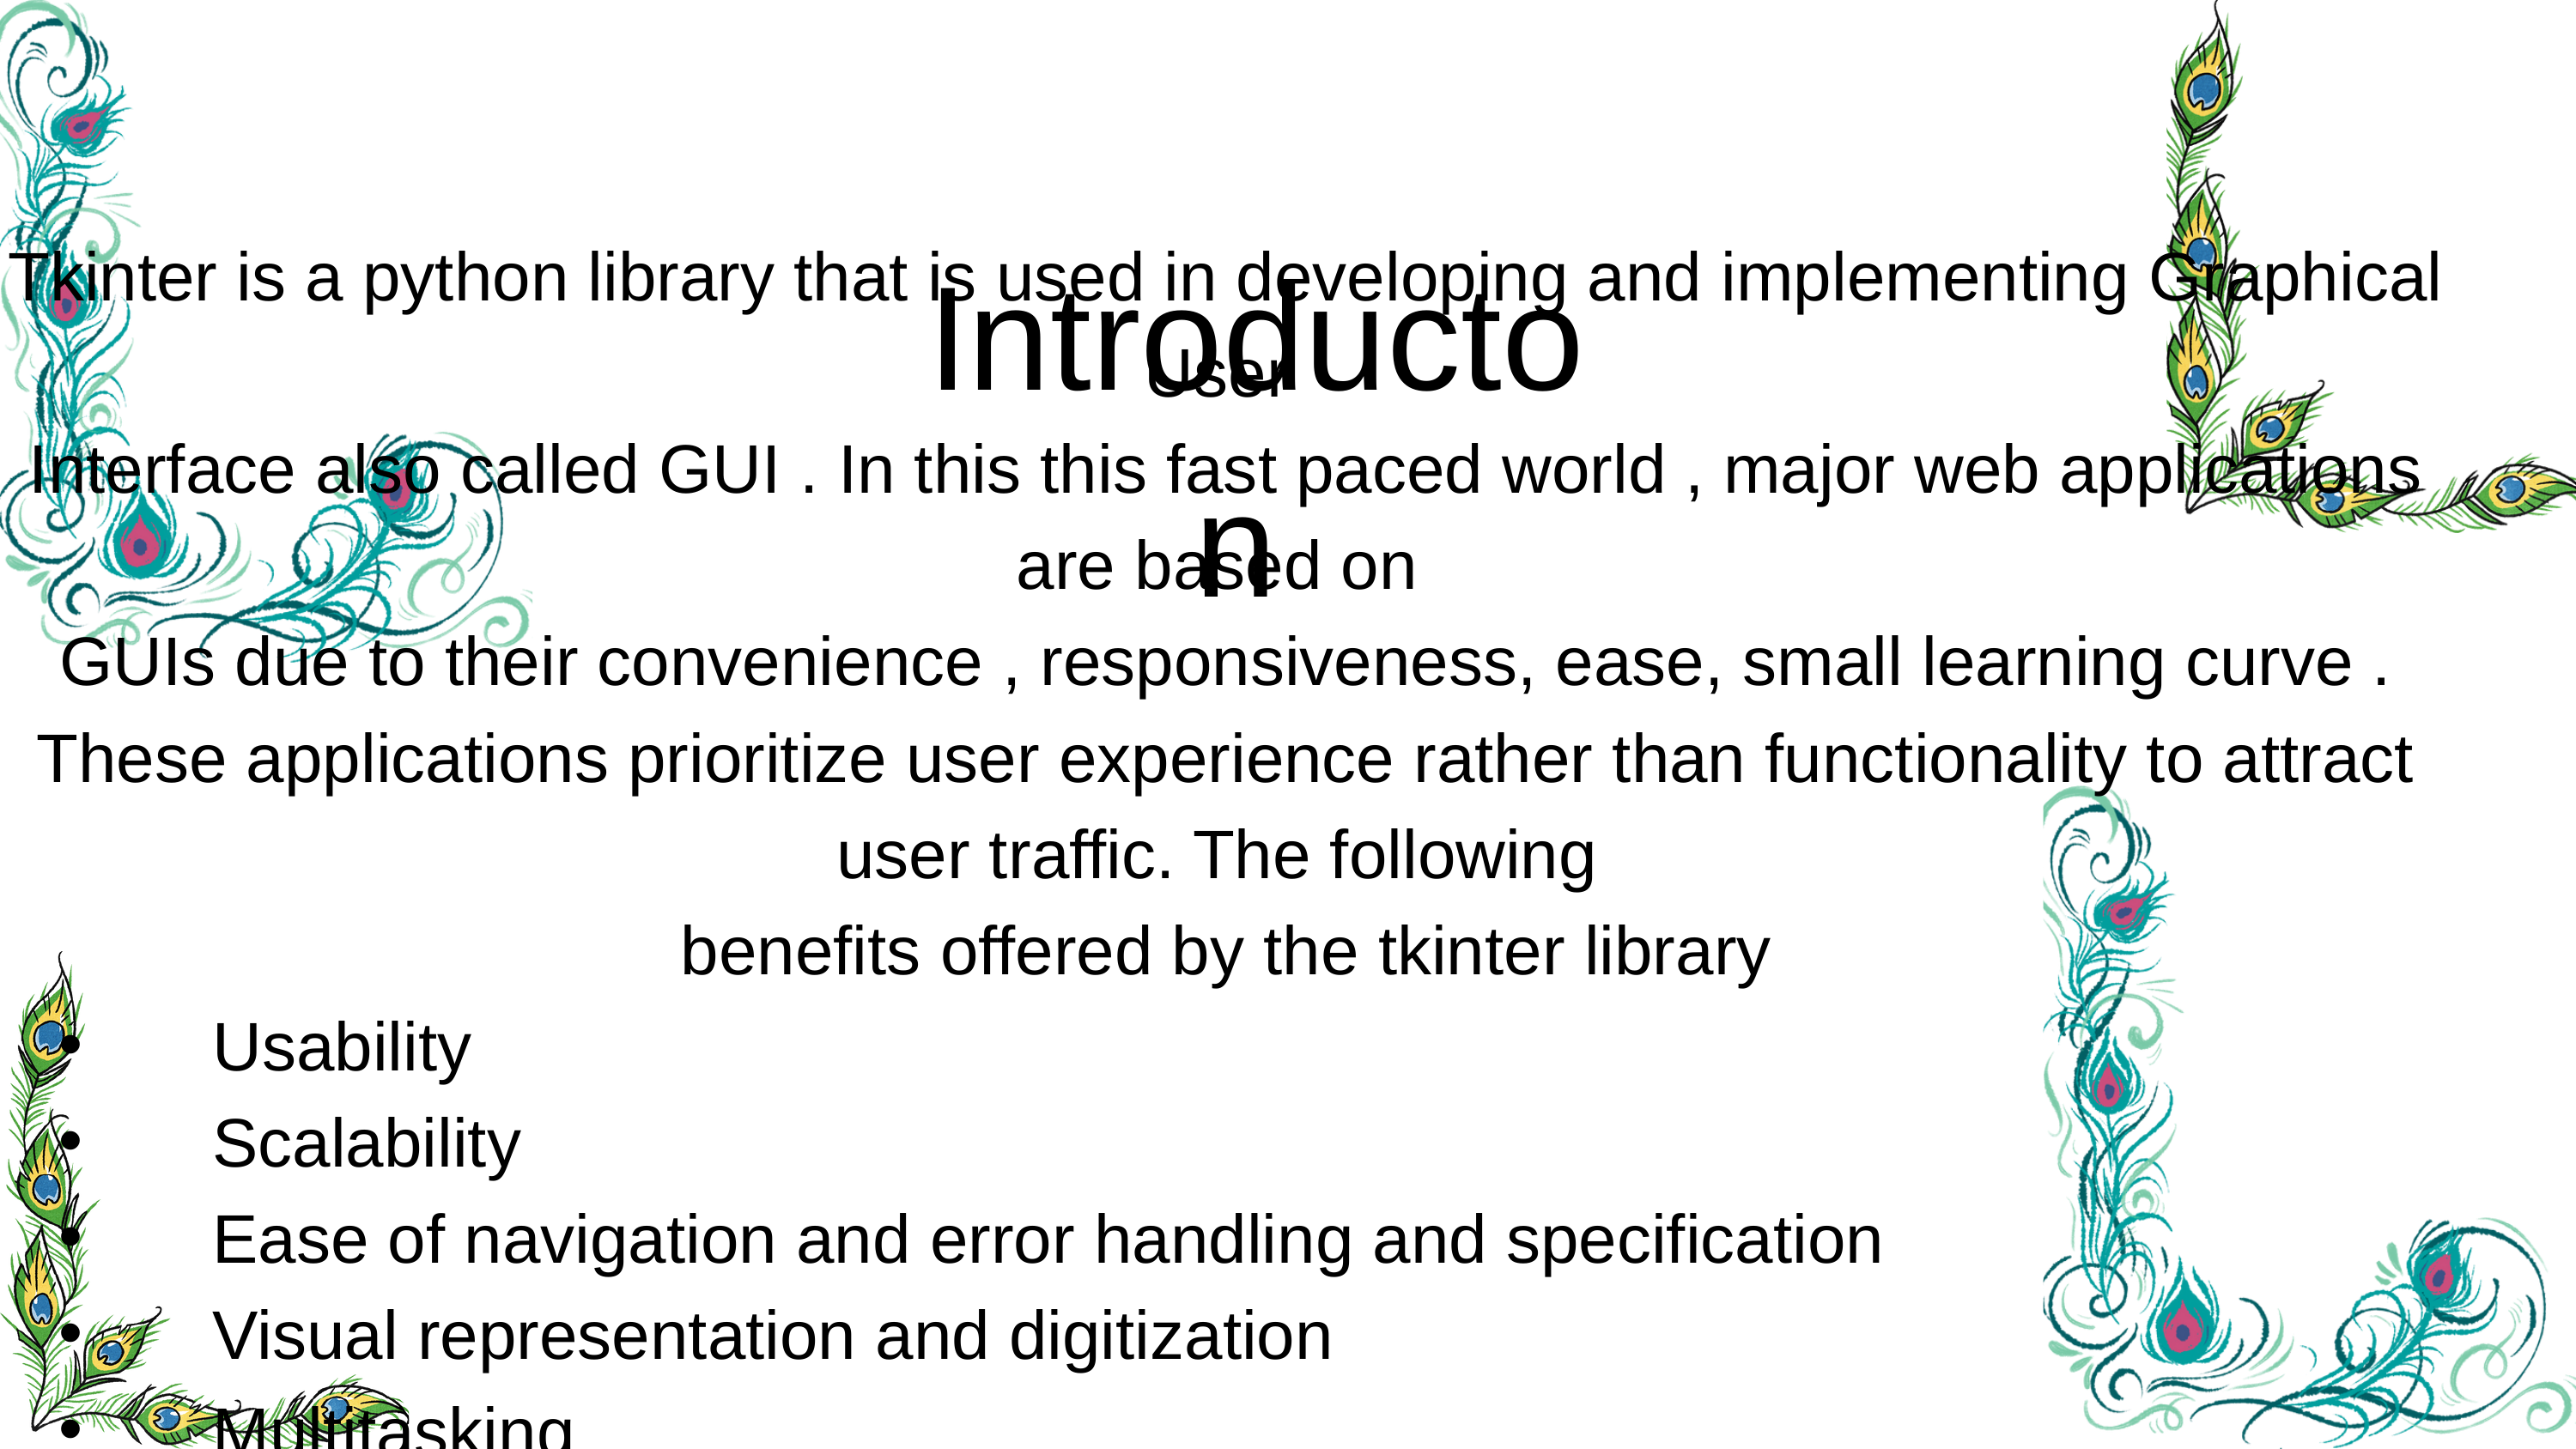

Introducton
Tkinter is a python library that is used in developing and implementing Graphical User
Interface also called GUI . In this this fast paced world , major web applications are based on
GUIs due to their convenience , responsiveness, ease, small learning curve . These applications prioritize user experience rather than functionality to attract user traffic. The following
benefits offered by the tkinter library
     Usability
     Scalability
     Ease of navigation and error handling and specification
     Visual representation and digitization
     Multitasking